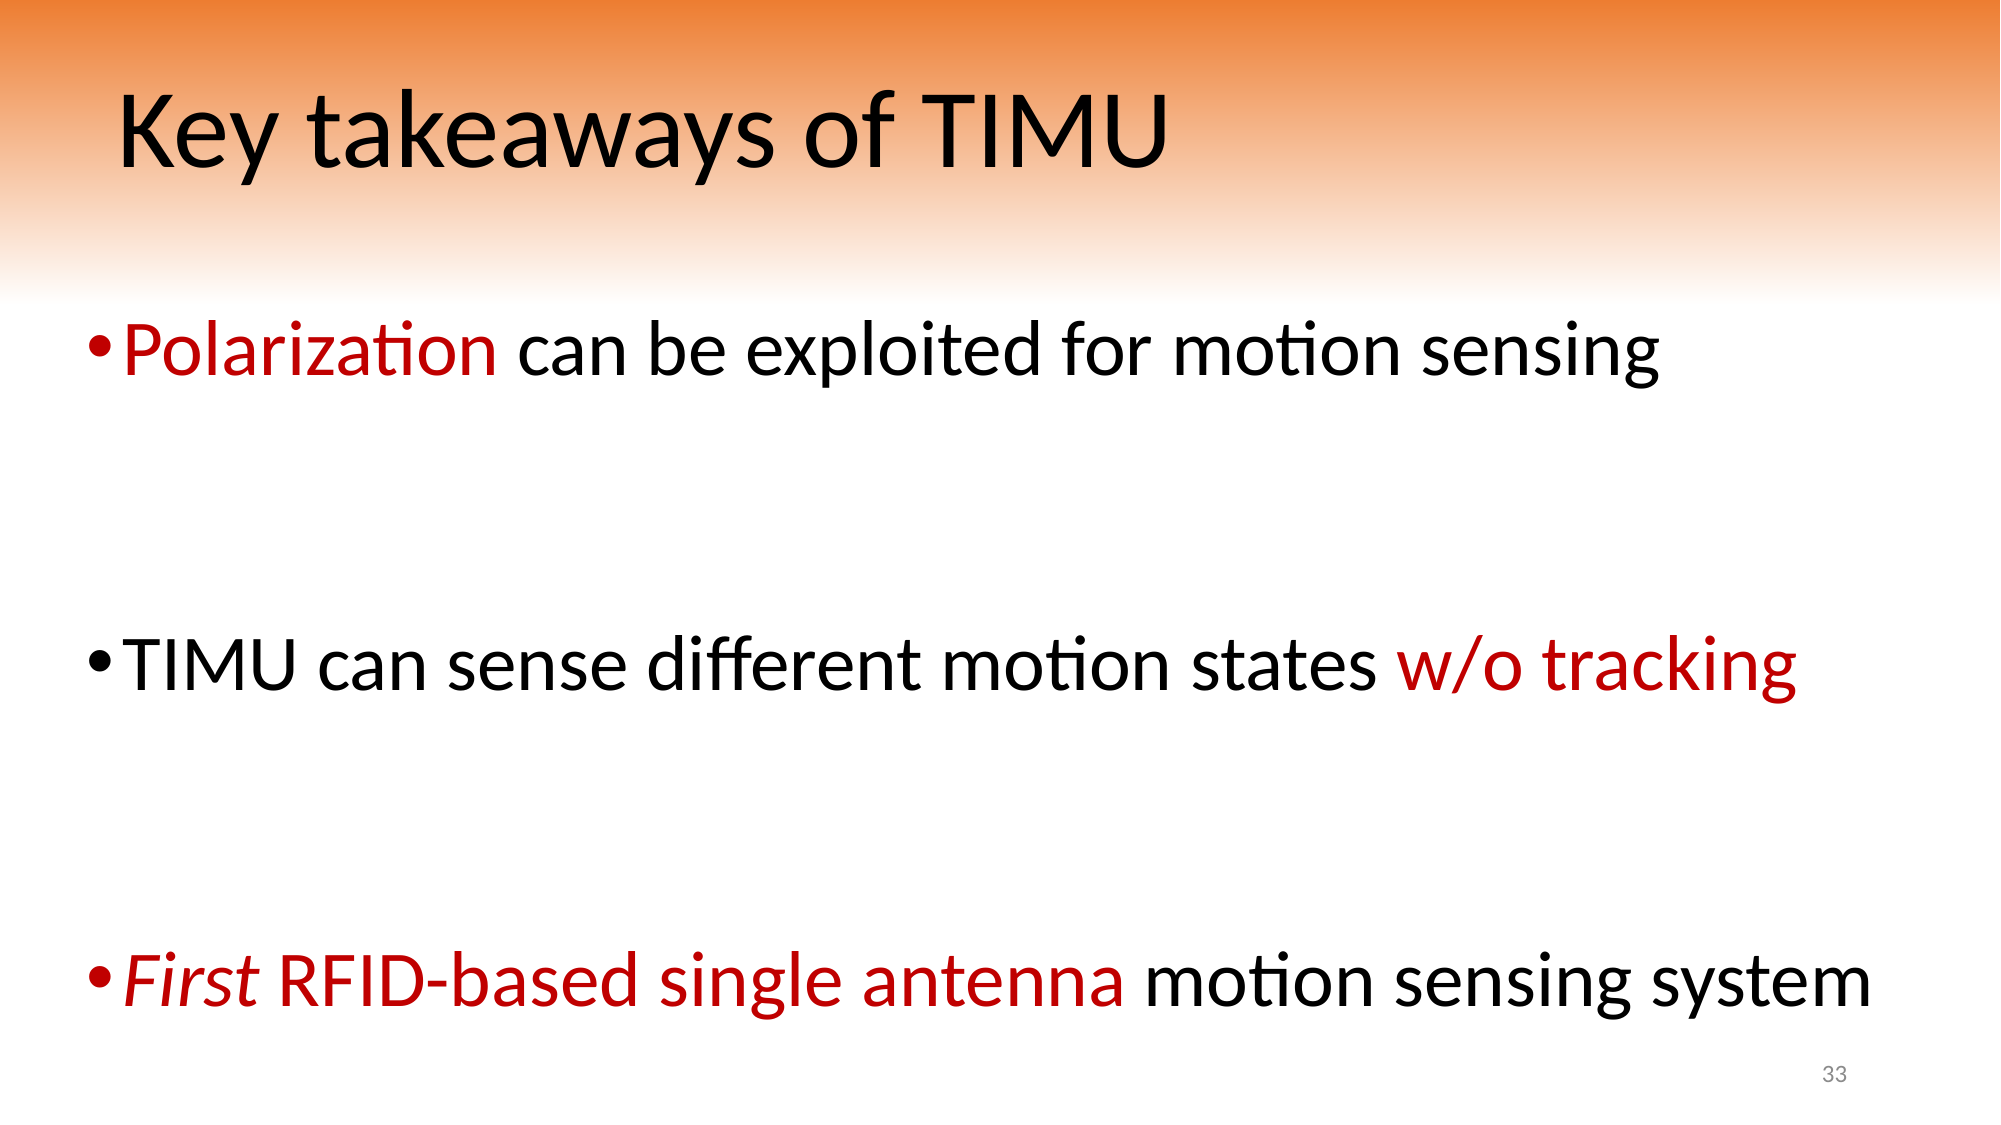

# Key takeaways of TIMU
Polarization can be exploited for motion sensing

TIMU can sense different motion states w/o tracking

First RFID-based single antenna motion sensing system

33